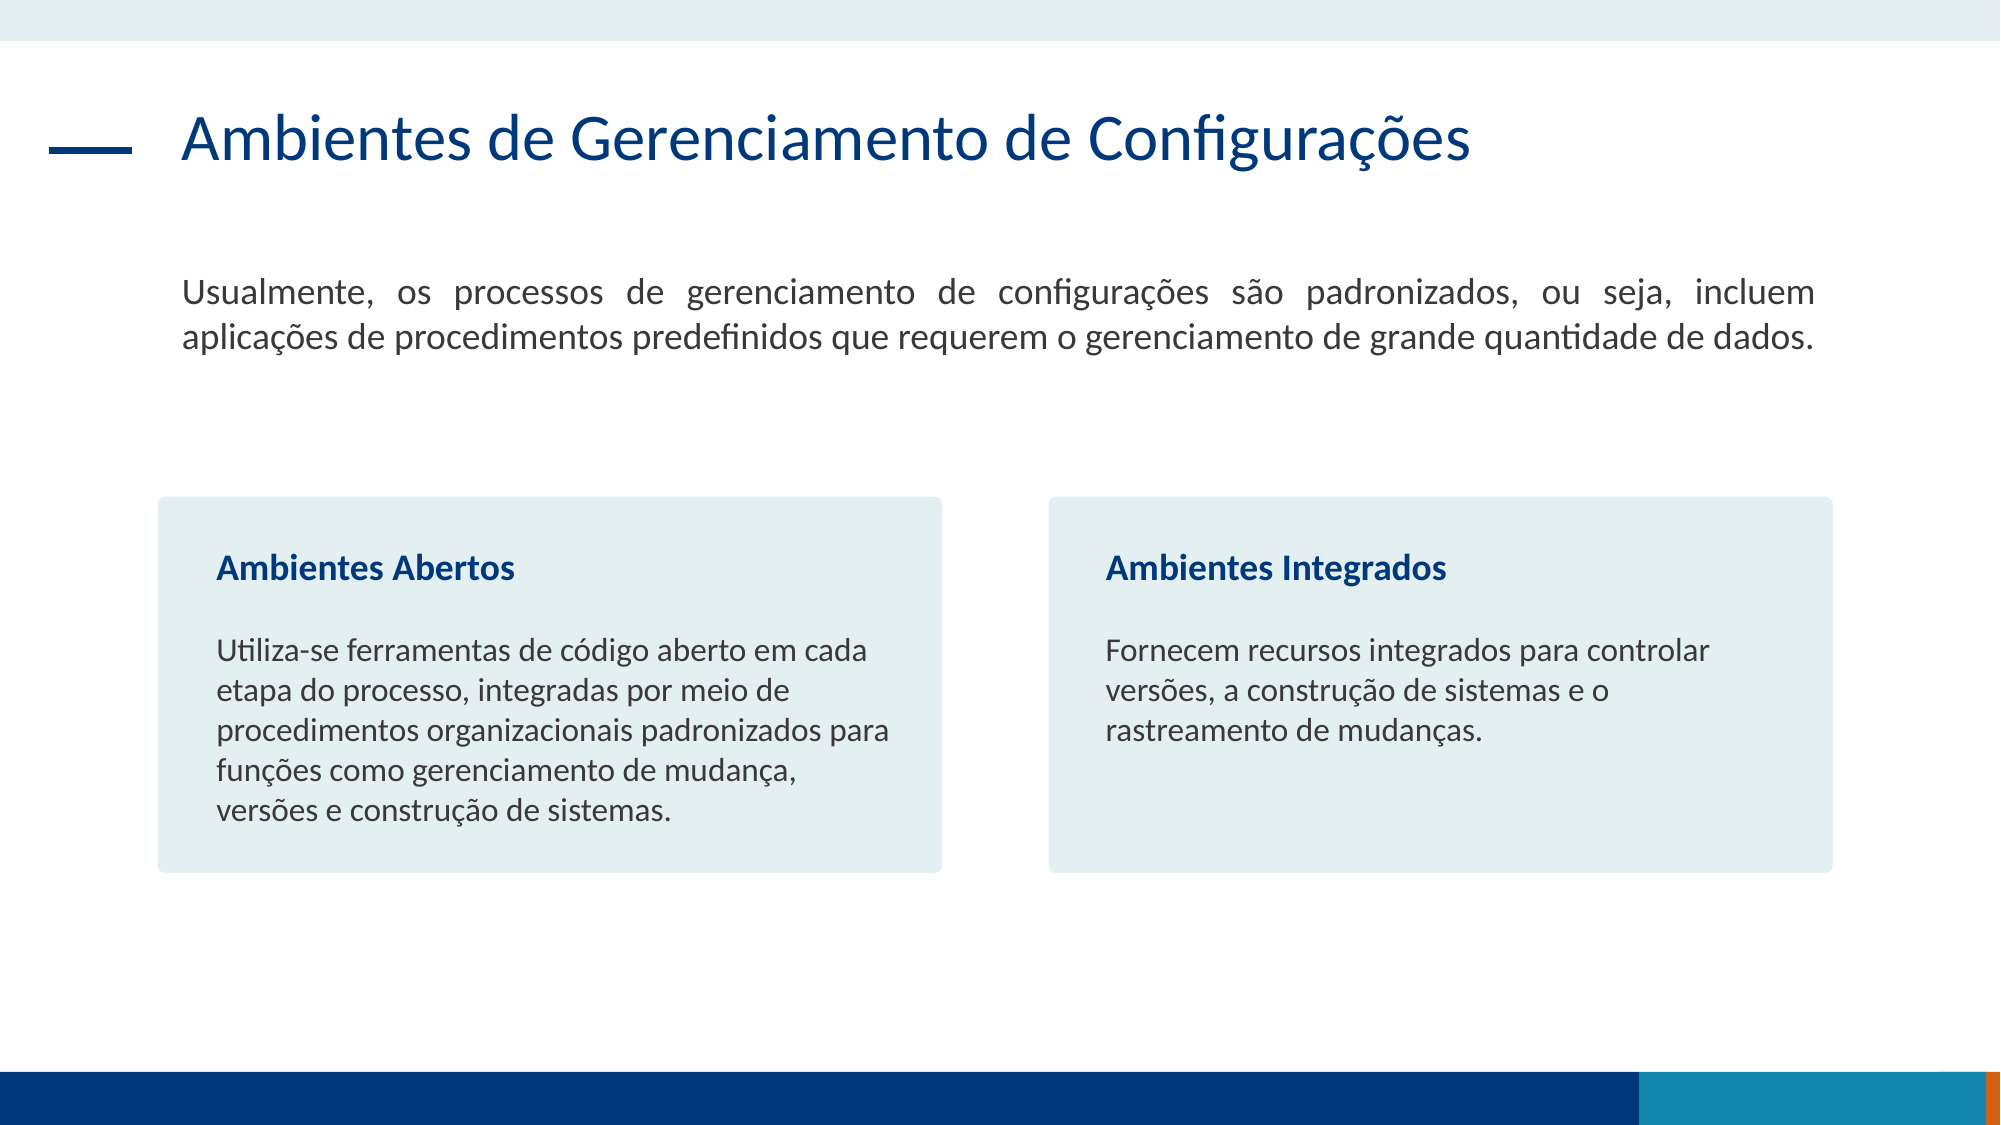

Ambientes de Gerenciamento de Configurações
Usualmente, os processos de gerenciamento de configurações são padronizados, ou seja, incluem aplicações de procedimentos predefinidos que requerem o gerenciamento de grande quantidade de dados.

Ambientes Abertos
Ambientes Integrados
Utiliza-se ferramentas de código aberto em cada etapa do processo, integradas por meio de procedimentos organizacionais padronizados para funções como gerenciamento de mudança, versões e construção de sistemas.
Fornecem recursos integrados para controlar versões, a construção de sistemas e o rastreamento de mudanças.